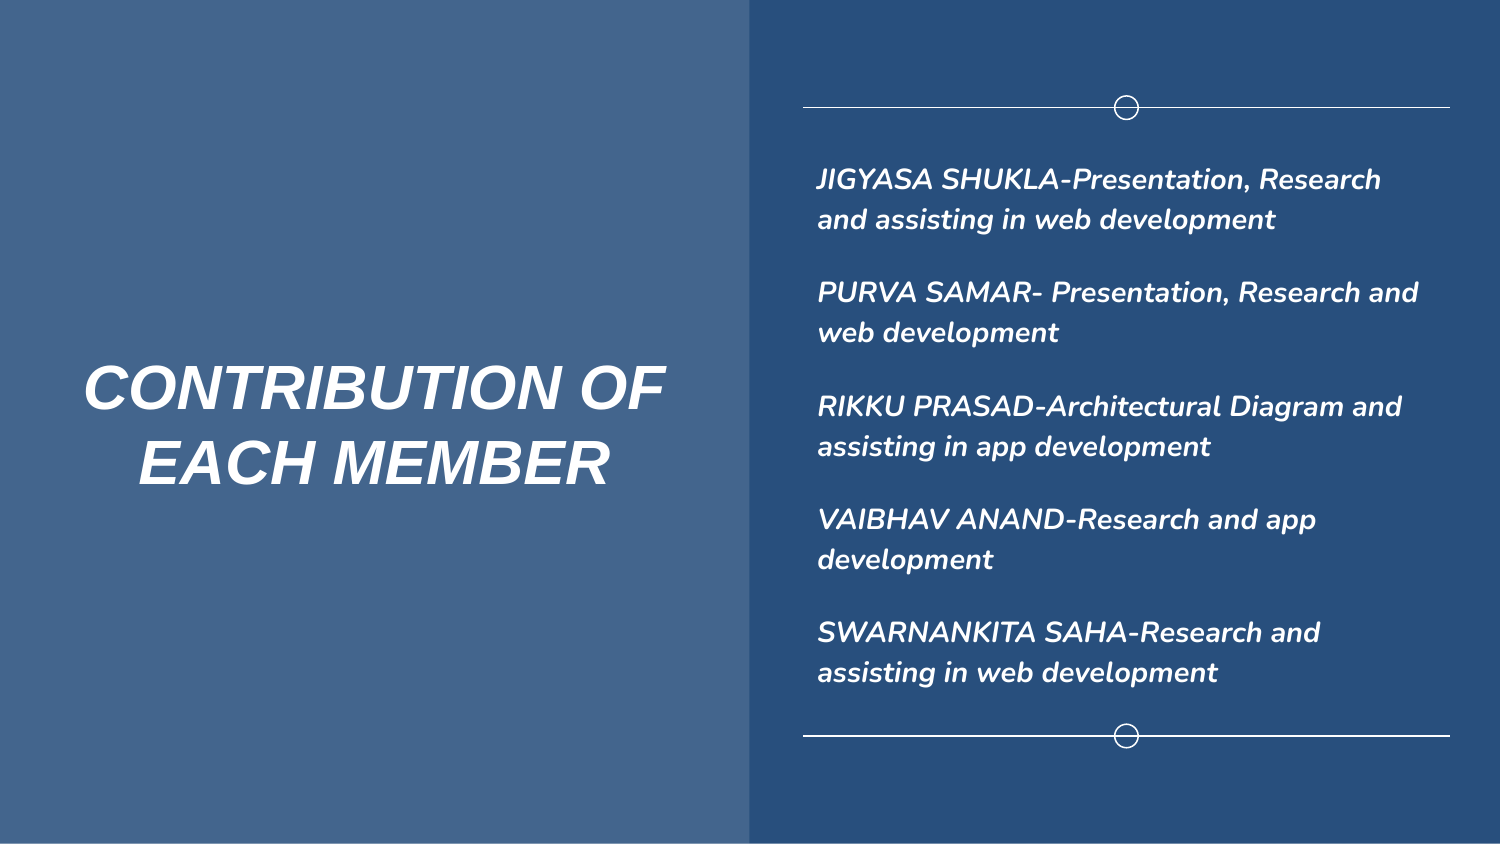

# CONTRIBUTION OF EACH MEMBER
JIGYASA SHUKLA-Presentation, Research and assisting in web development
PURVA SAMAR- Presentation, Research and web development
RIKKU PRASAD-Architectural Diagram and assisting in app development
VAIBHAV ANAND-Research and app development
SWARNANKITA SAHA-Research and assisting in web development